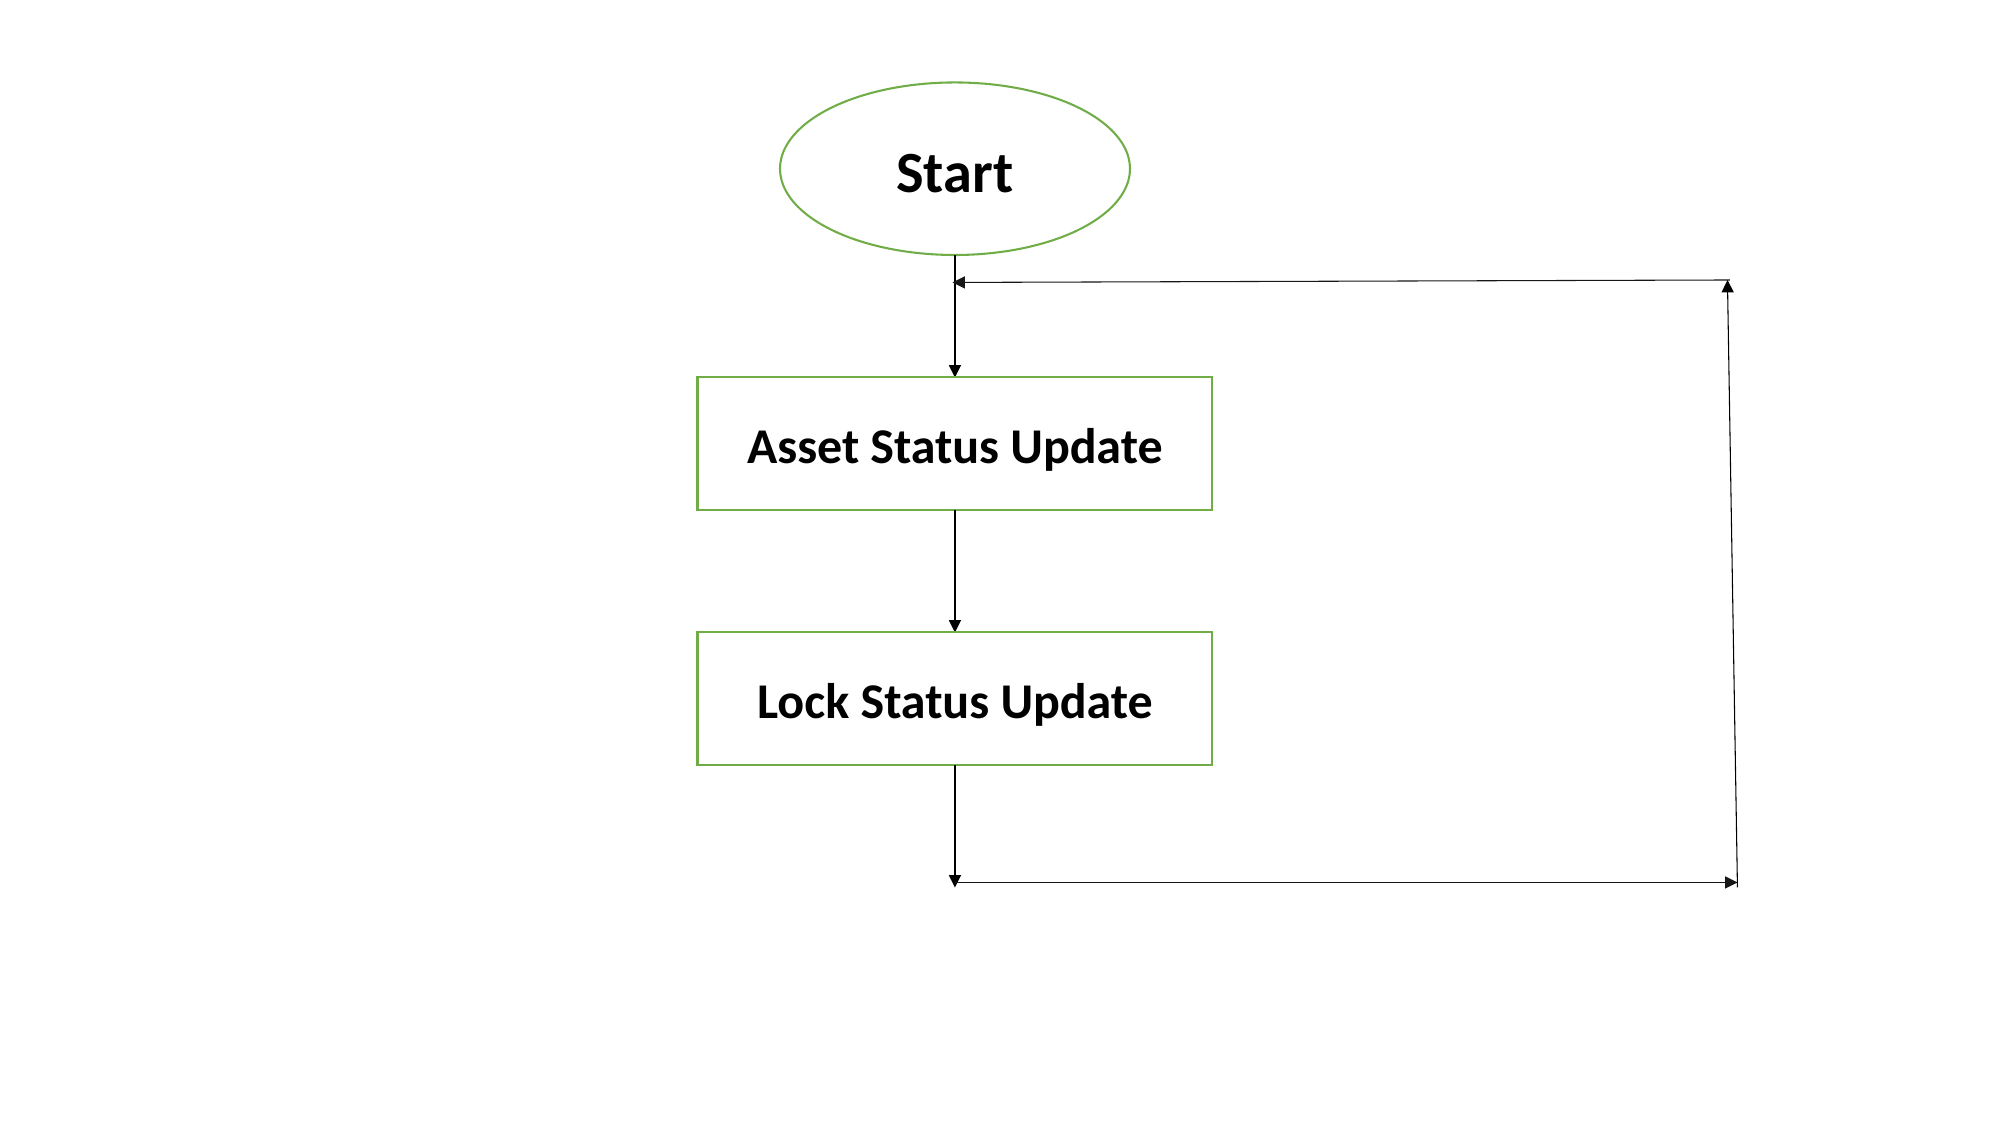

Start
Asset Status Update
Lock Status Update